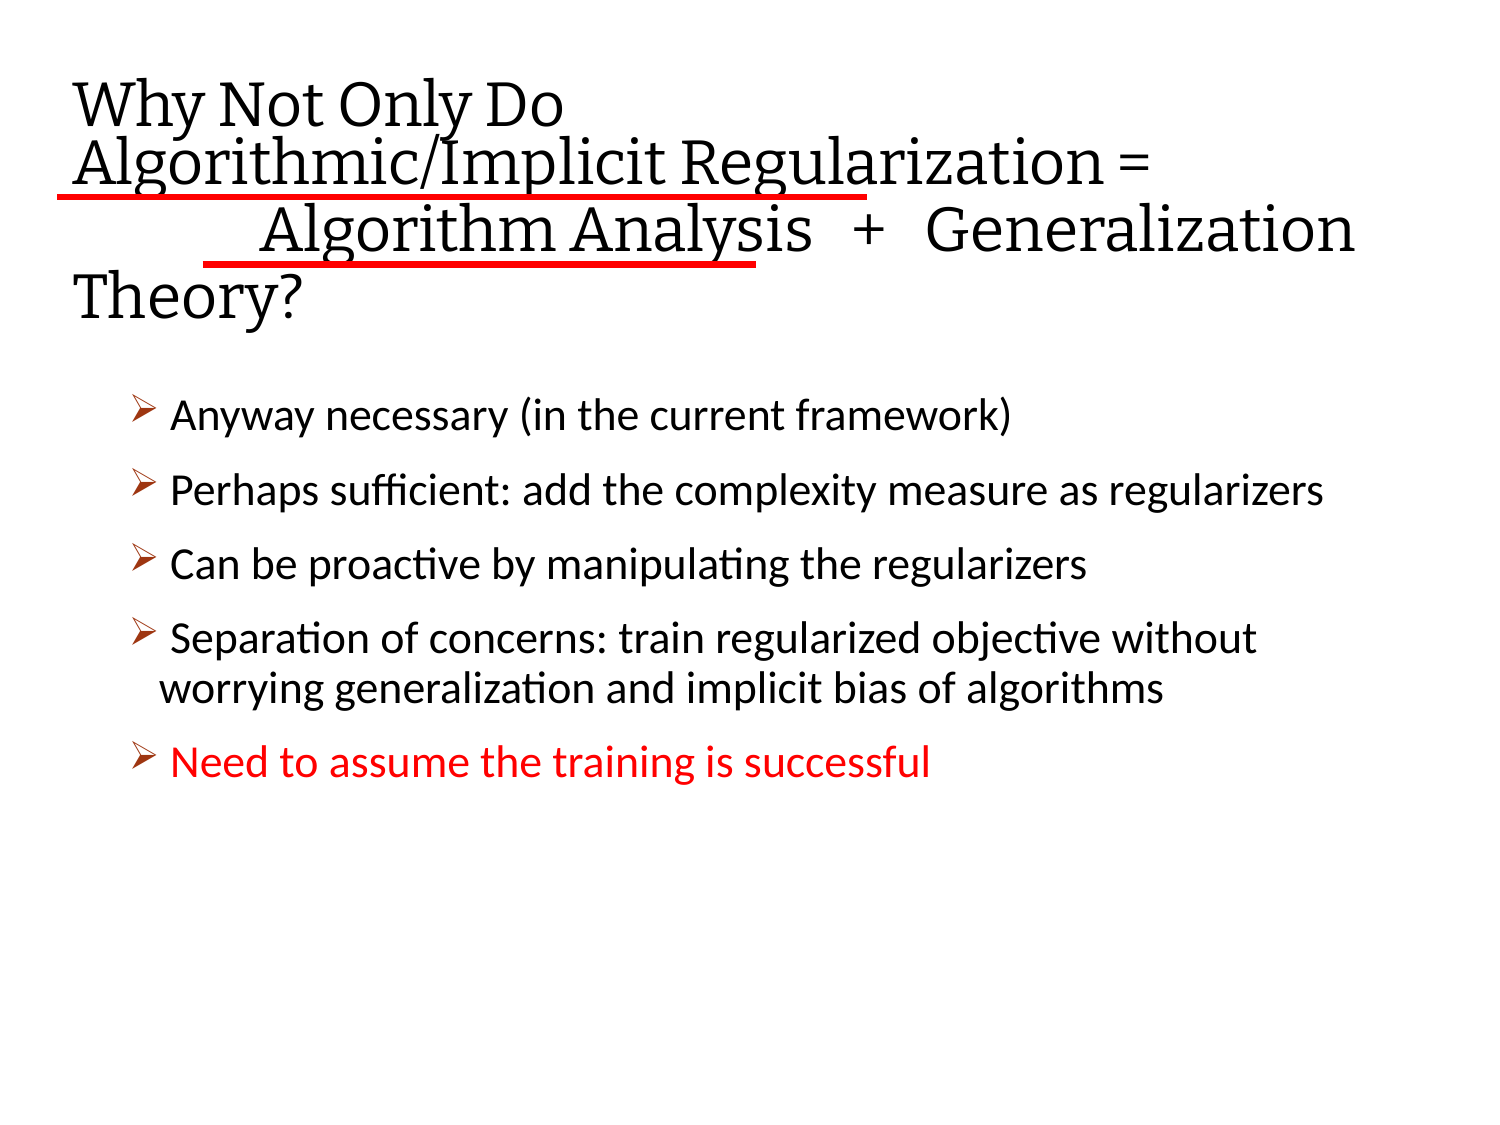

Why Not Only Do
# Algorithmic/Implicit Regularization = Algorithm Analysis   +   Generalization Theory?
 Anyway necessary (in the current framework)
 Perhaps sufficient: add the complexity measure as regularizers
 Can be proactive by manipulating the regularizers
 Separation of concerns: train regularized objective without worrying generalization and implicit bias of algorithms
 Need to assume the training is successful